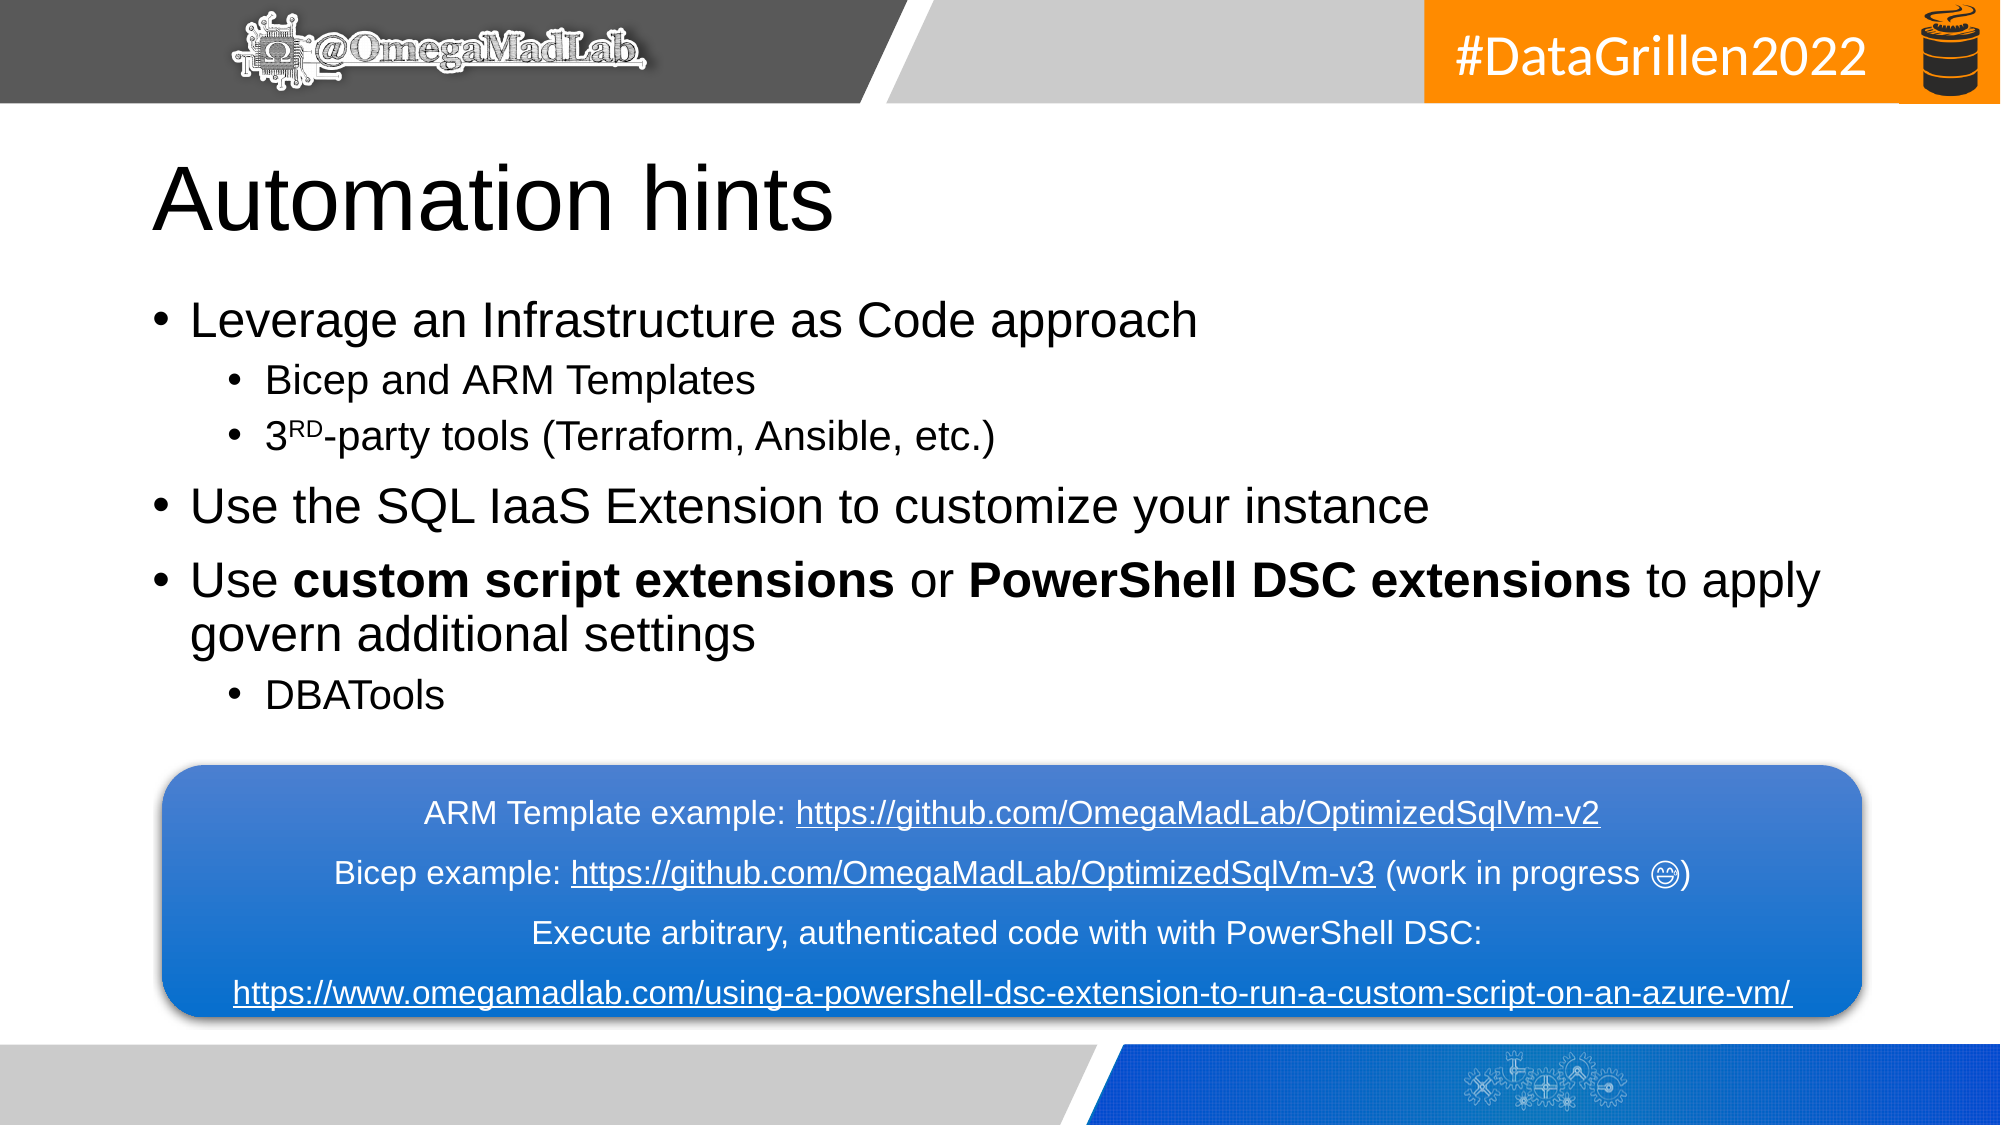

# Automation hints
Leverage an Infrastructure as Code approach
Bicep and ARM Templates
3RD-party tools (Terraform, Ansible, etc.)
Use the SQL IaaS Extension to customize your instance
Use custom script extensions or PowerShell DSC extensions to apply govern additional settings
DBATools

ARM Template example: https://github.com/OmegaMadLab/OptimizedSqlVm-v2
Bicep example: https://github.com/OmegaMadLab/OptimizedSqlVm-v3 (work in progress 😅)
Execute arbitrary, authenticated code with with PowerShell DSC: https://www.omegamadlab.com/using-a-powershell-dsc-extension-to-run-a-custom-script-on-an-azure-vm/